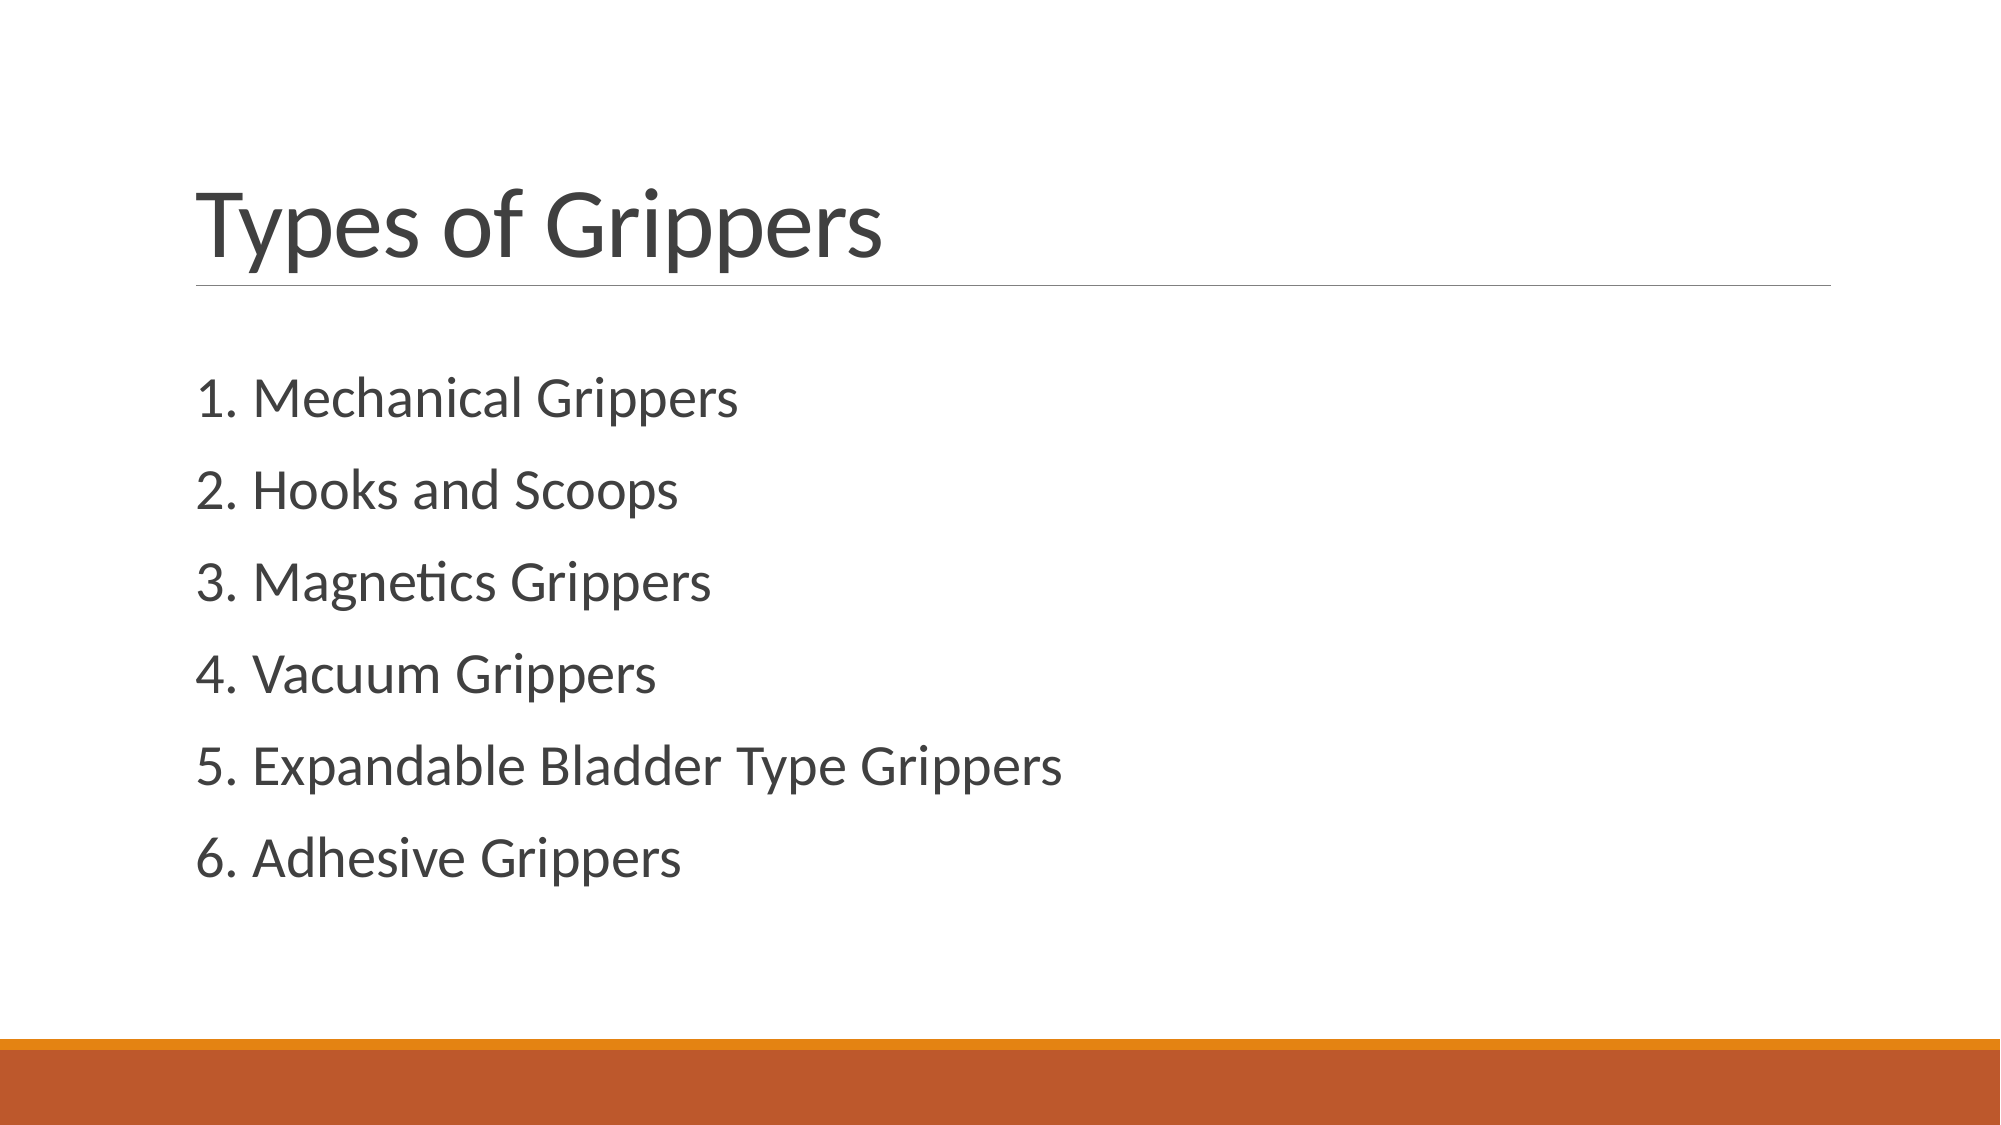

# Types of Grippers
1. Mechanical Grippers
2. Hooks and Scoops
3. Magnetics Grippers
4. Vacuum Grippers
5. Expandable Bladder Type Grippers
6. Adhesive Grippers